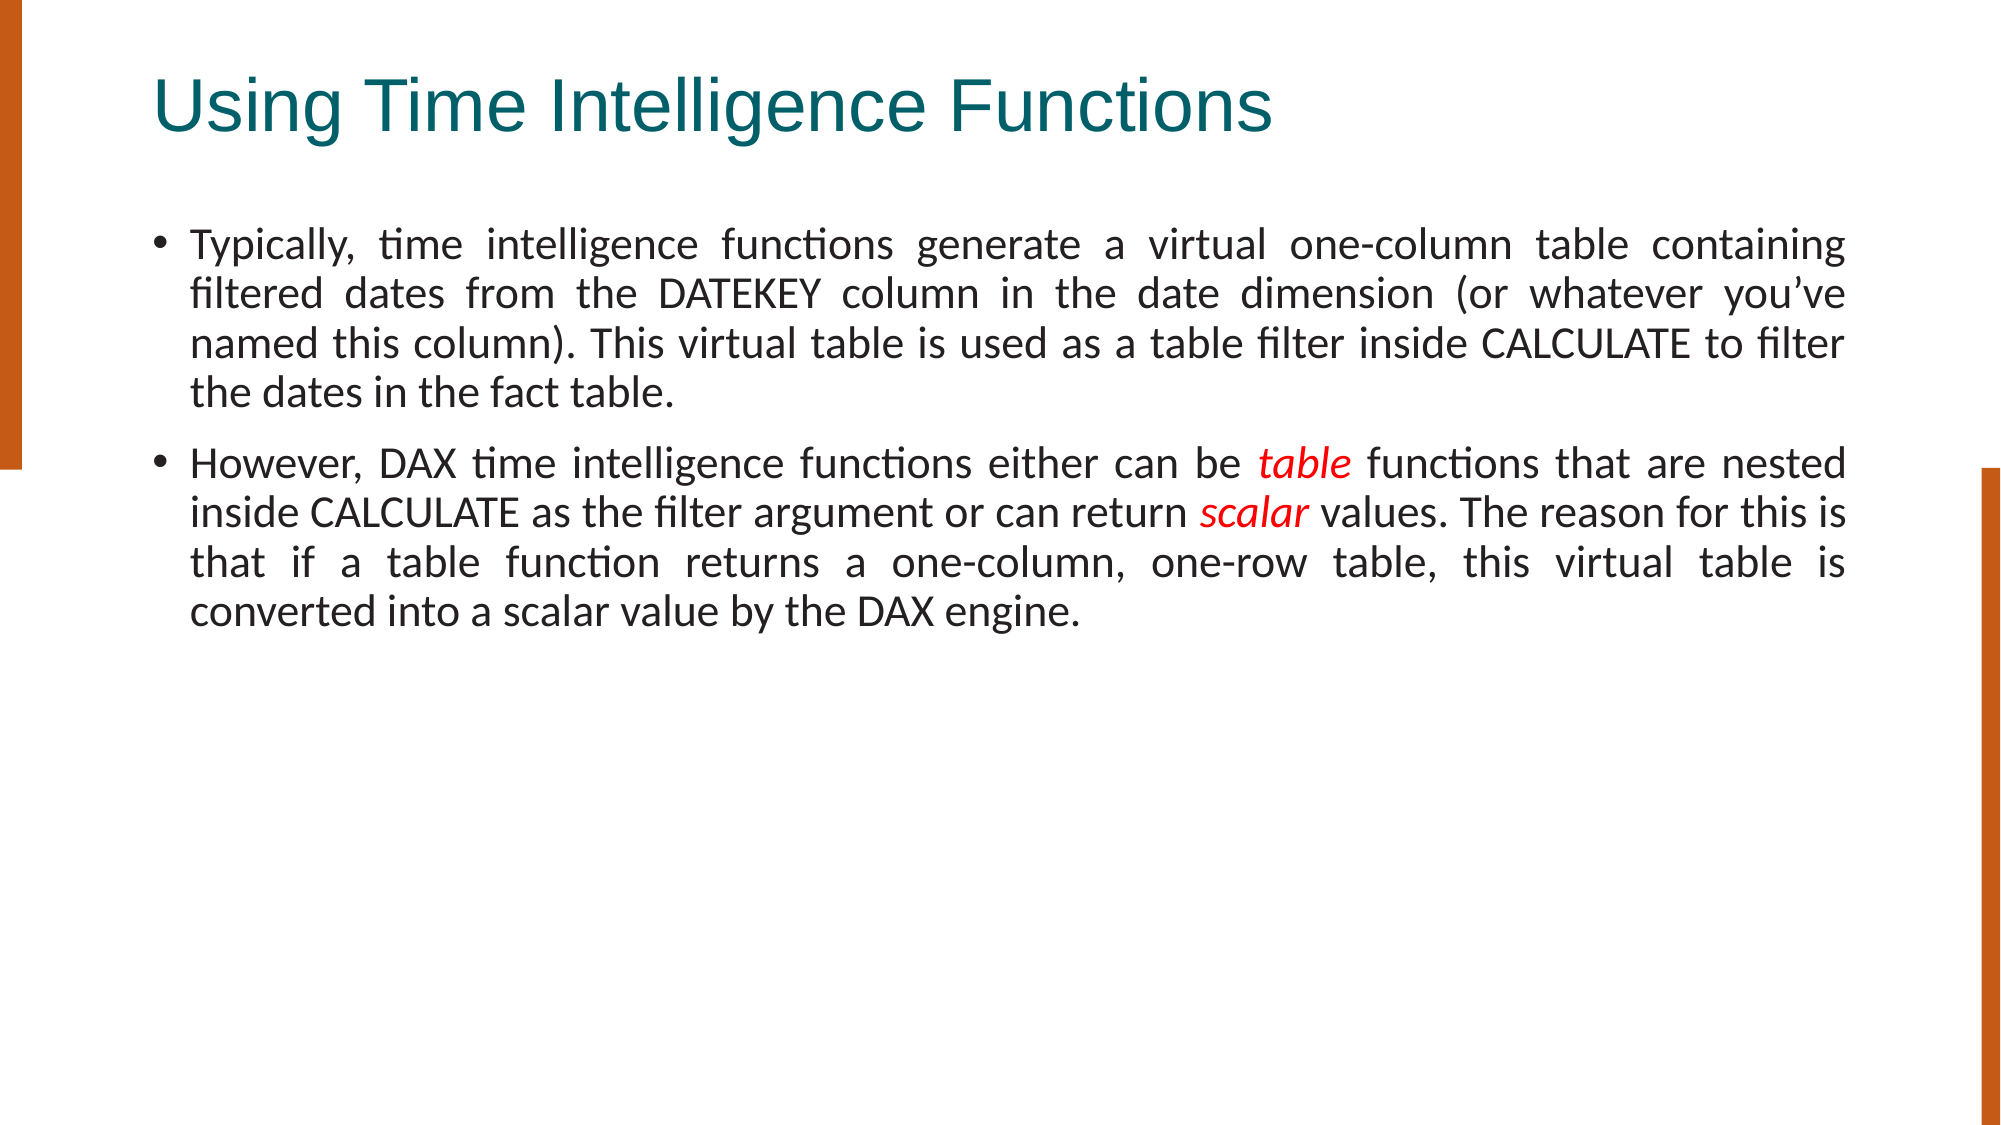

# Using Time Intelligence Functions
Typically, time intelligence functions generate a virtual one-column table containing filtered dates from the DATEKEY column in the date dimension (or whatever you’ve named this column). This virtual table is used as a table filter inside CALCULATE to filter the dates in the fact table.
However, DAX time intelligence functions either can be table functions that are nested inside CALCULATE as the filter argument or can return scalar values. The reason for this is that if a table function returns a one-column, one-row table, this virtual table is converted into a scalar value by the DAX engine.